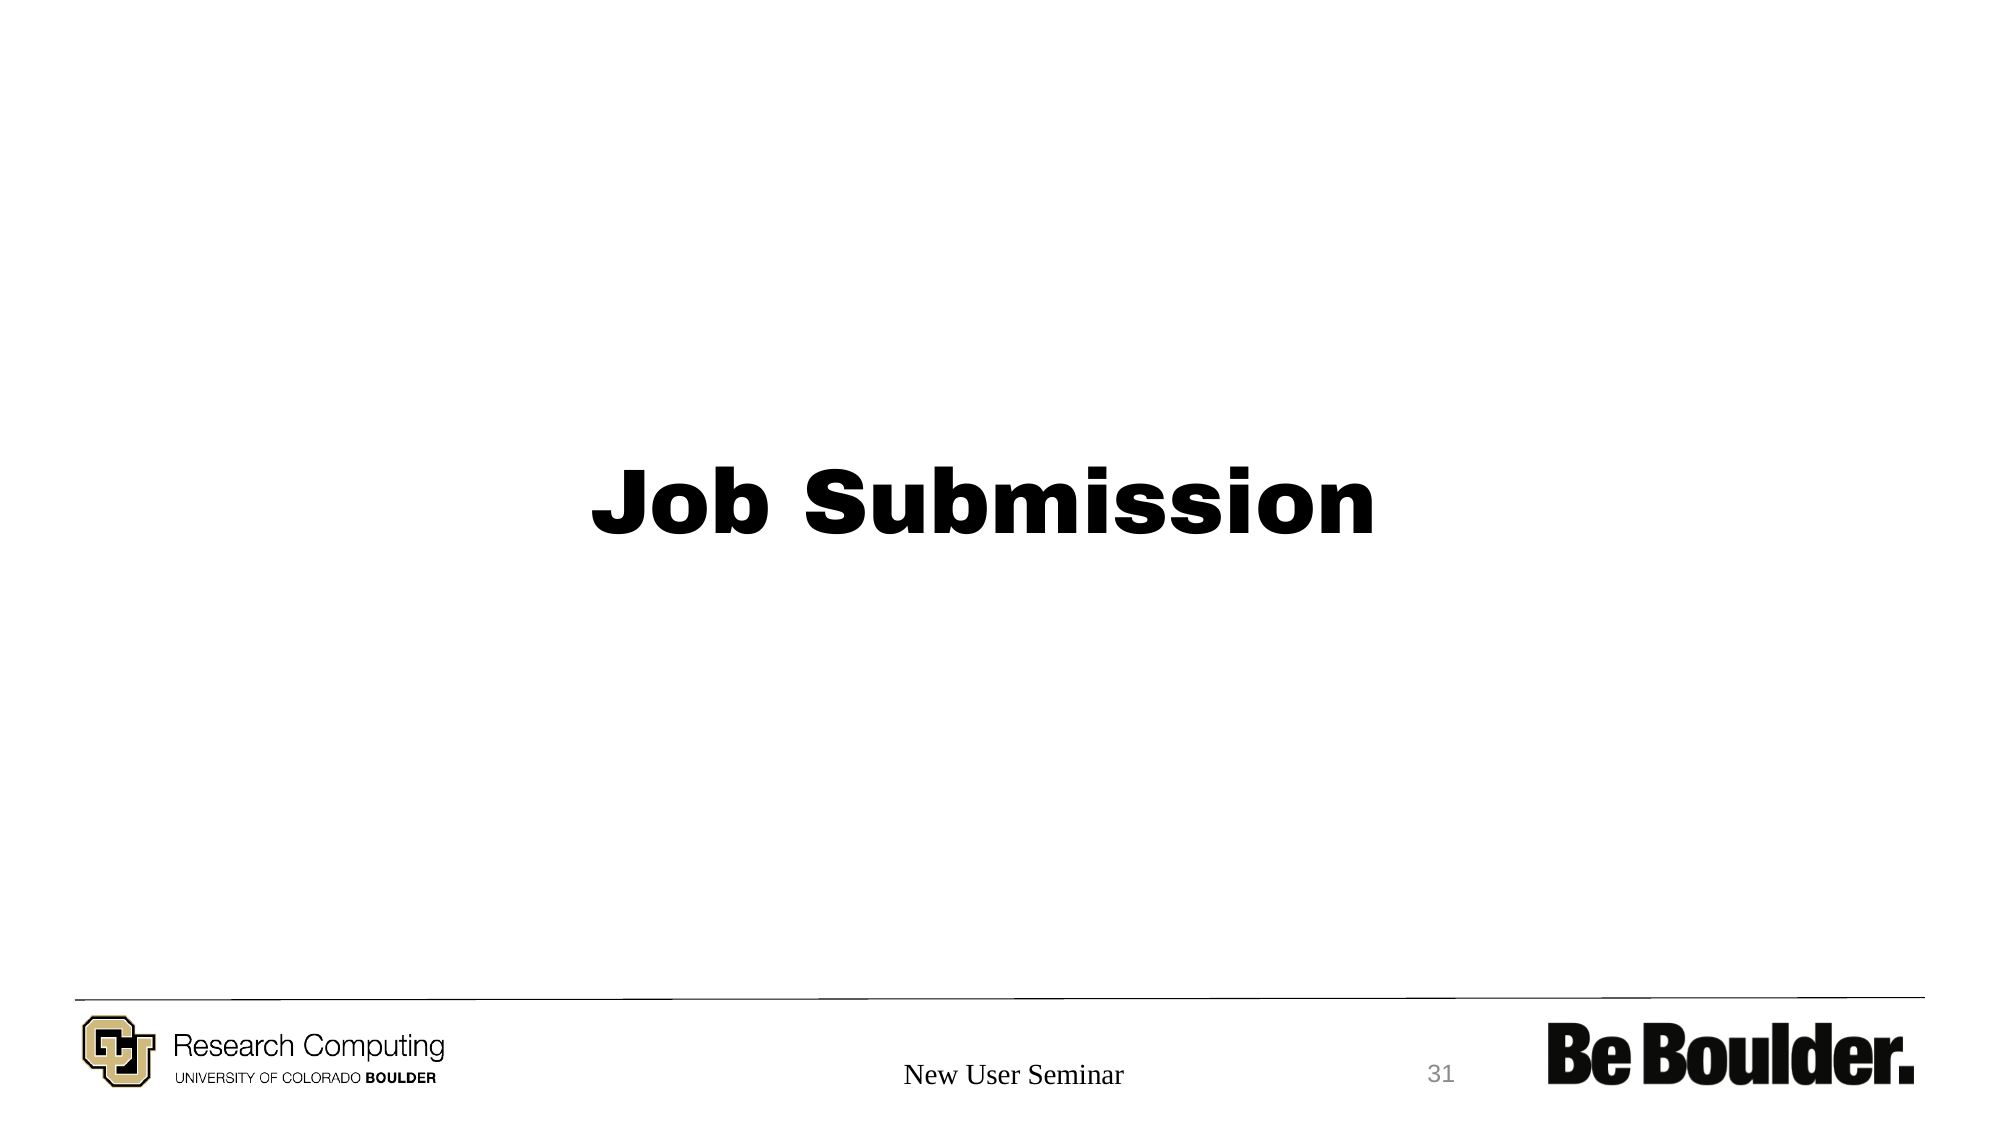

# Job Submission
New User Seminar
31